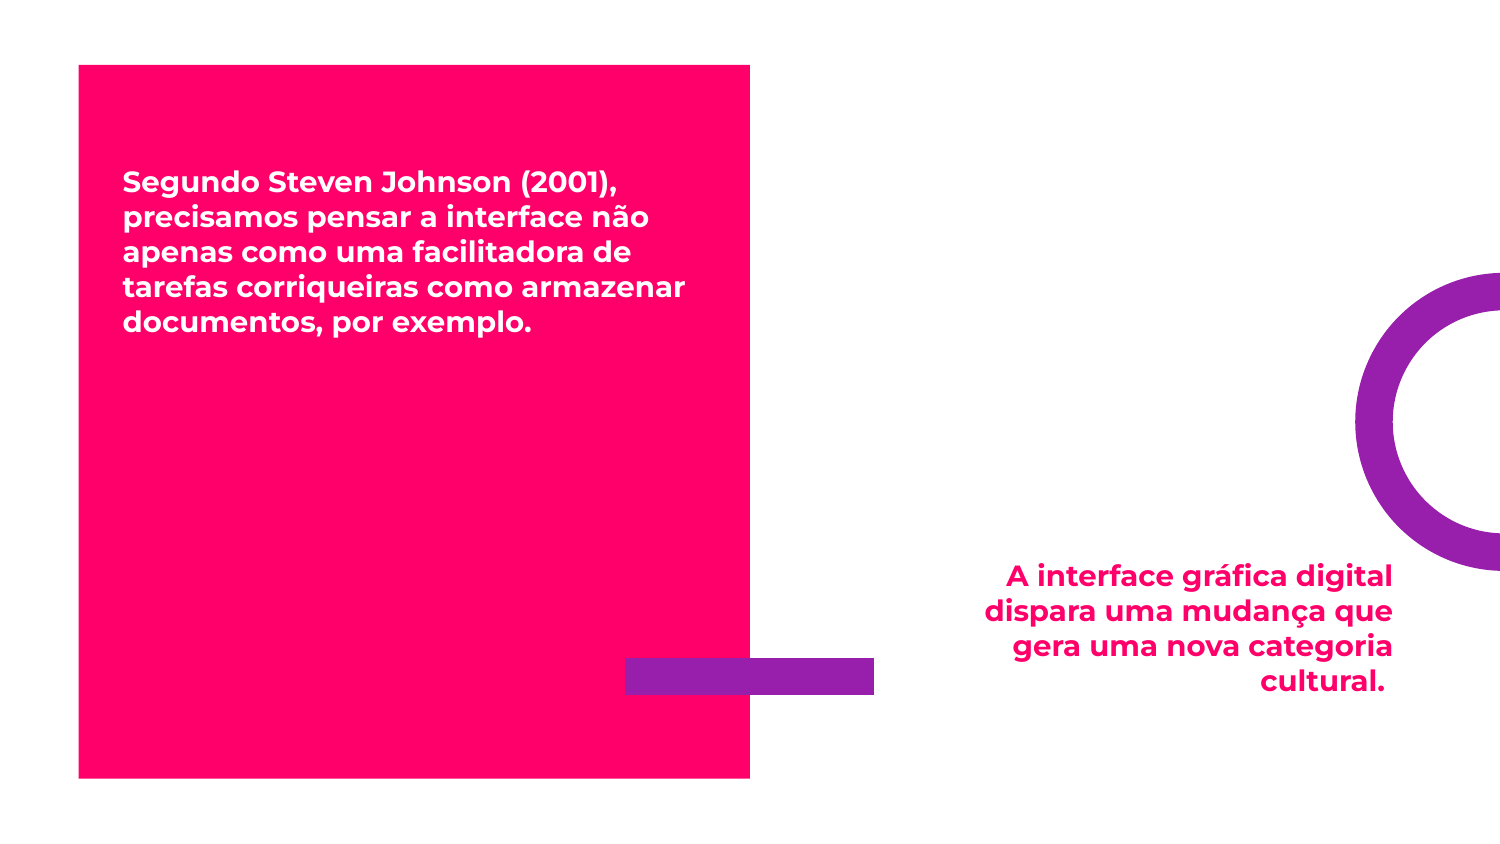

# Segundo Steven Johnson (2001), precisamos pensar a interface não apenas como uma facilitadora de tarefas corriqueiras como armazenar documentos, por exemplo.
Earths is the Sun’s mass
Is Jupiter’s rotation period
A interface gráfica digital dispara uma mudança que gera uma nova categoria cultural.
Is the distance between the Earth and the Moon